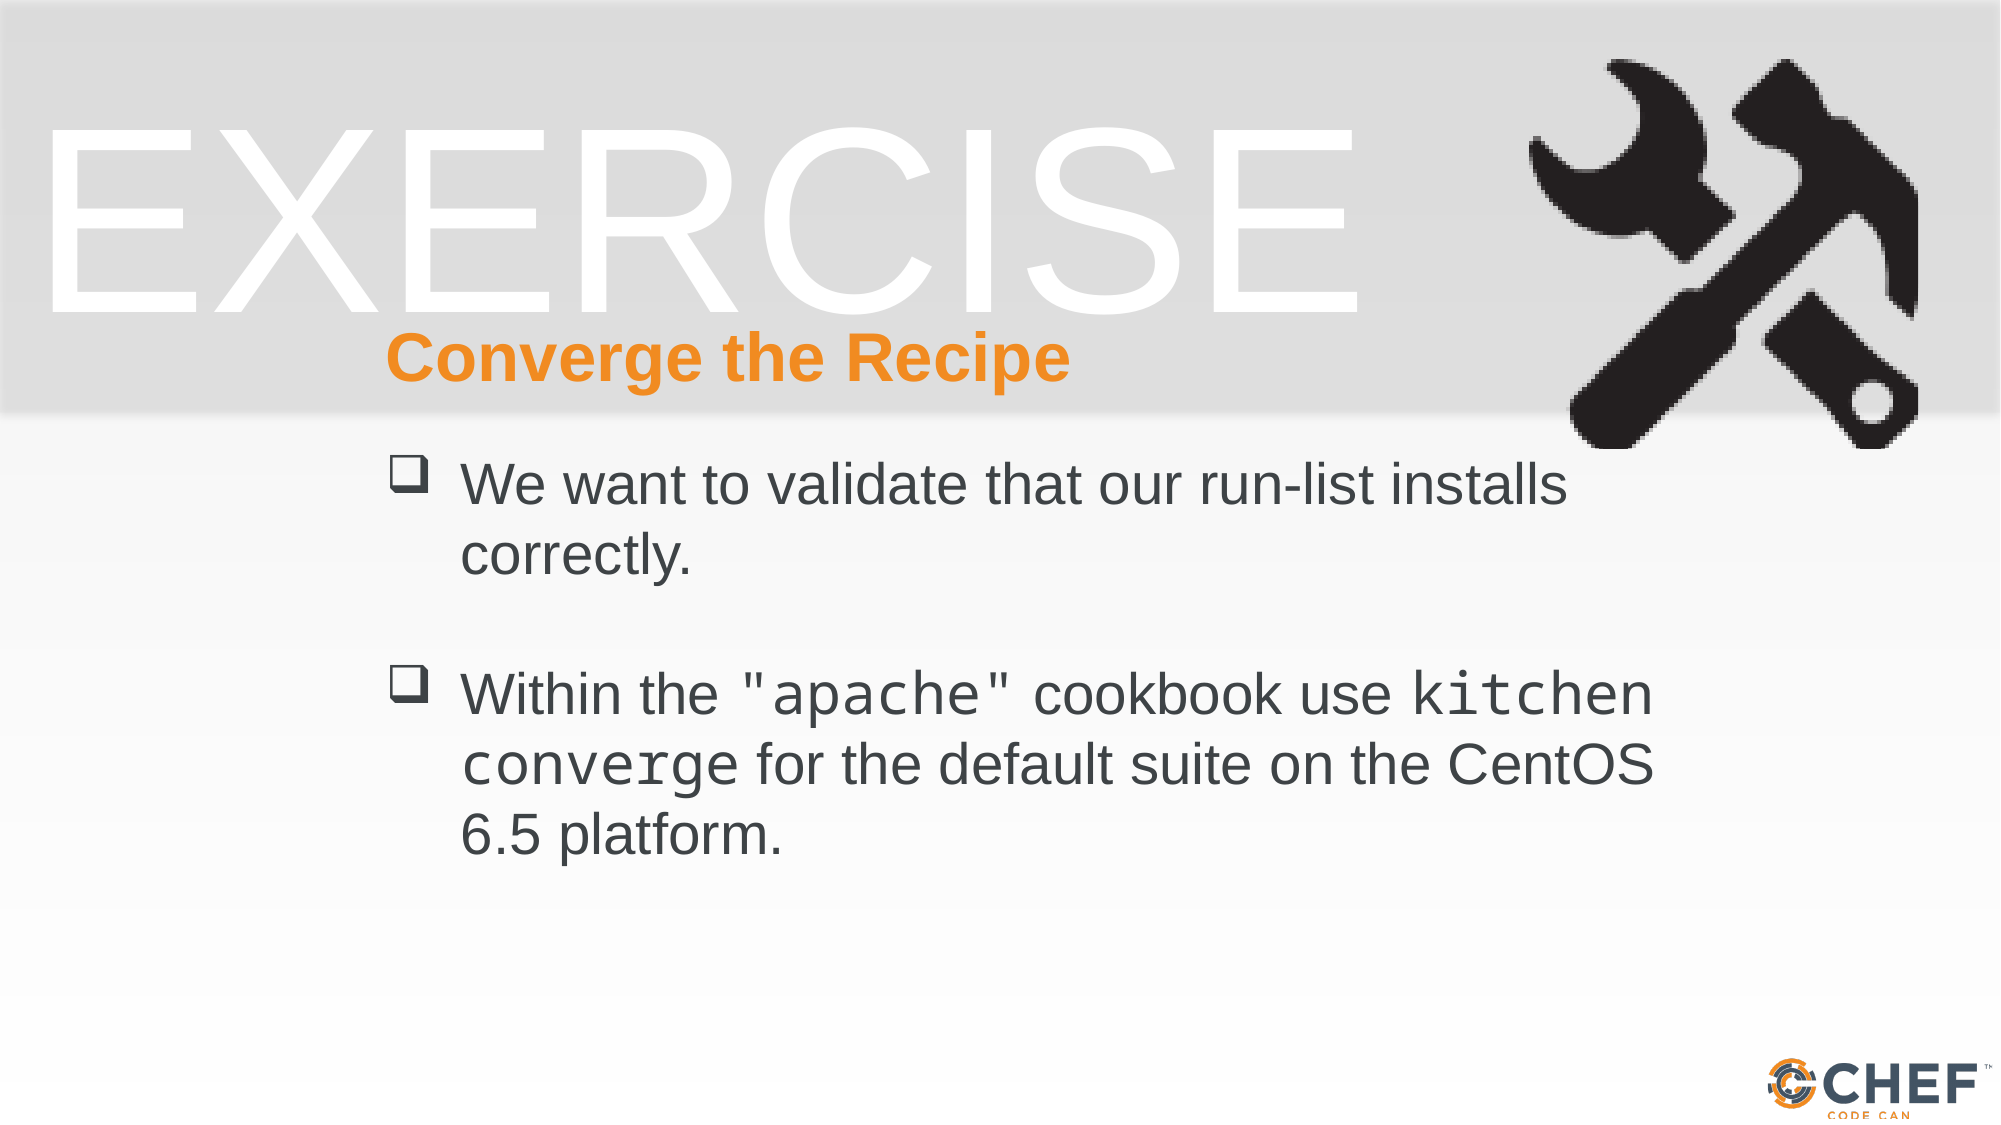

# Converge the Recipe
We want to validate that our run-list installs correctly.

Within the "apache" cookbook use kitchen converge for the default suite on the CentOS 6.5 platform.